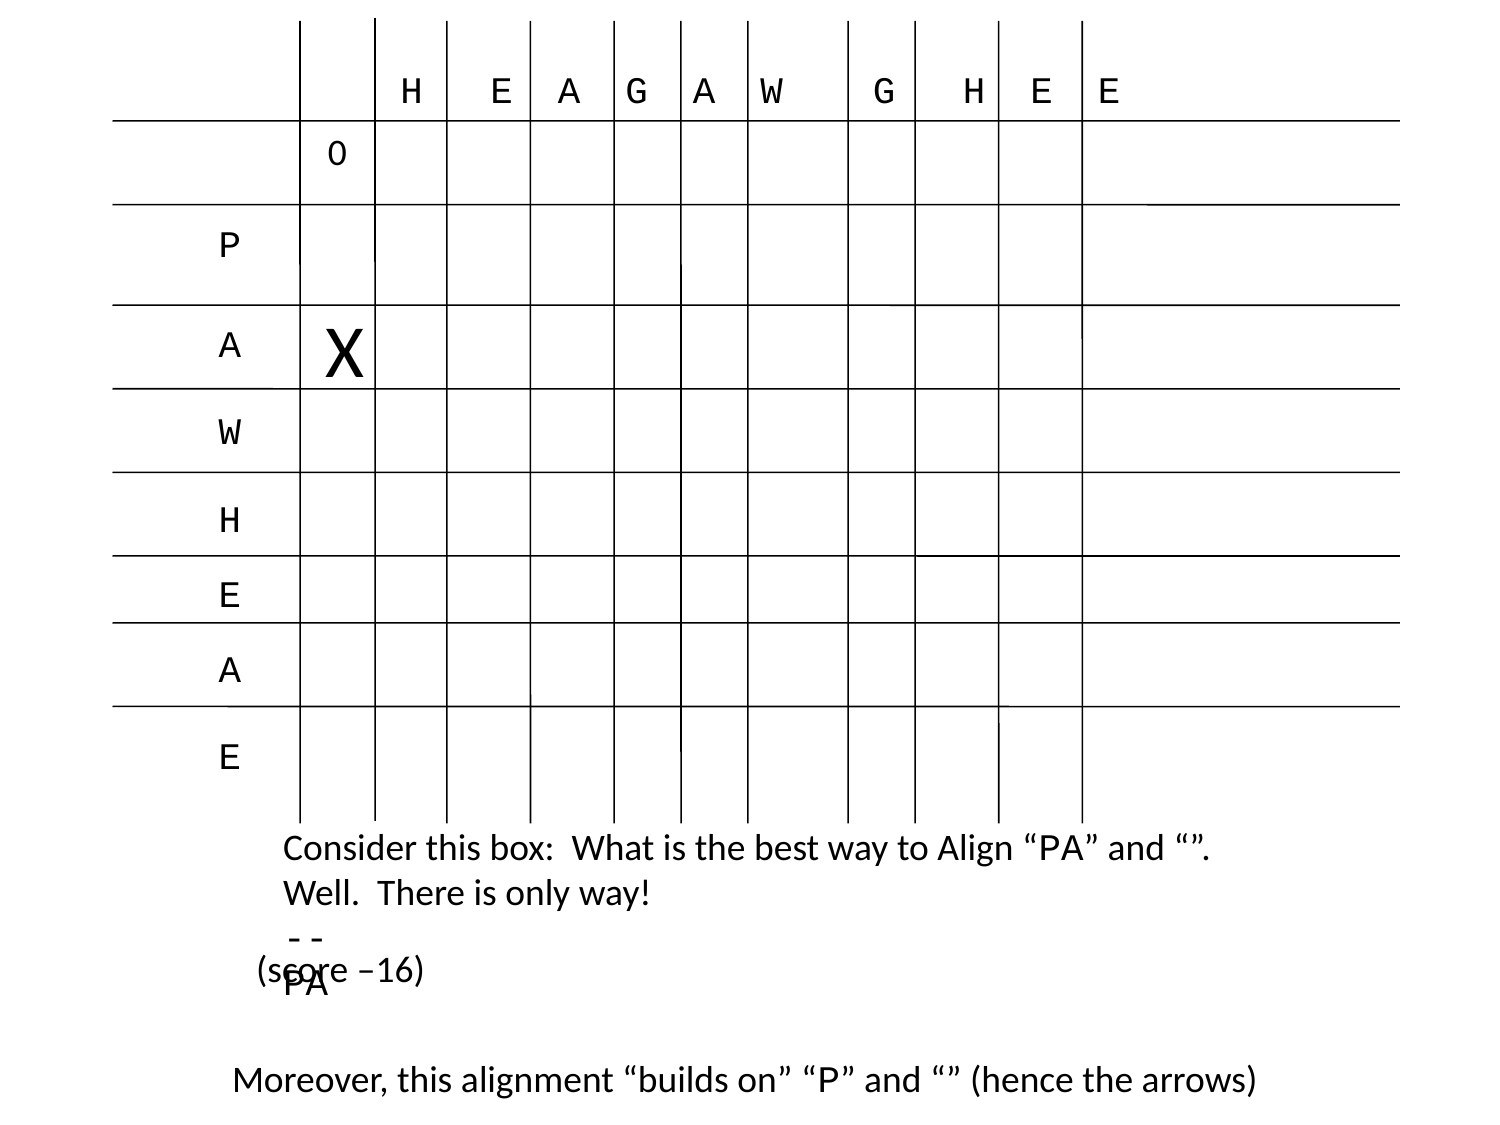

H   E  A  G  A  W    G   H  E  E

0

P
X

A

W

H

E

A

E
Consider this box:  What is the best way to Align “PA” and “”.
Well.  There is only way!
--
PA
(score –16)
Moreover, this alignment “builds on” “P” and “” (hence the arrows)